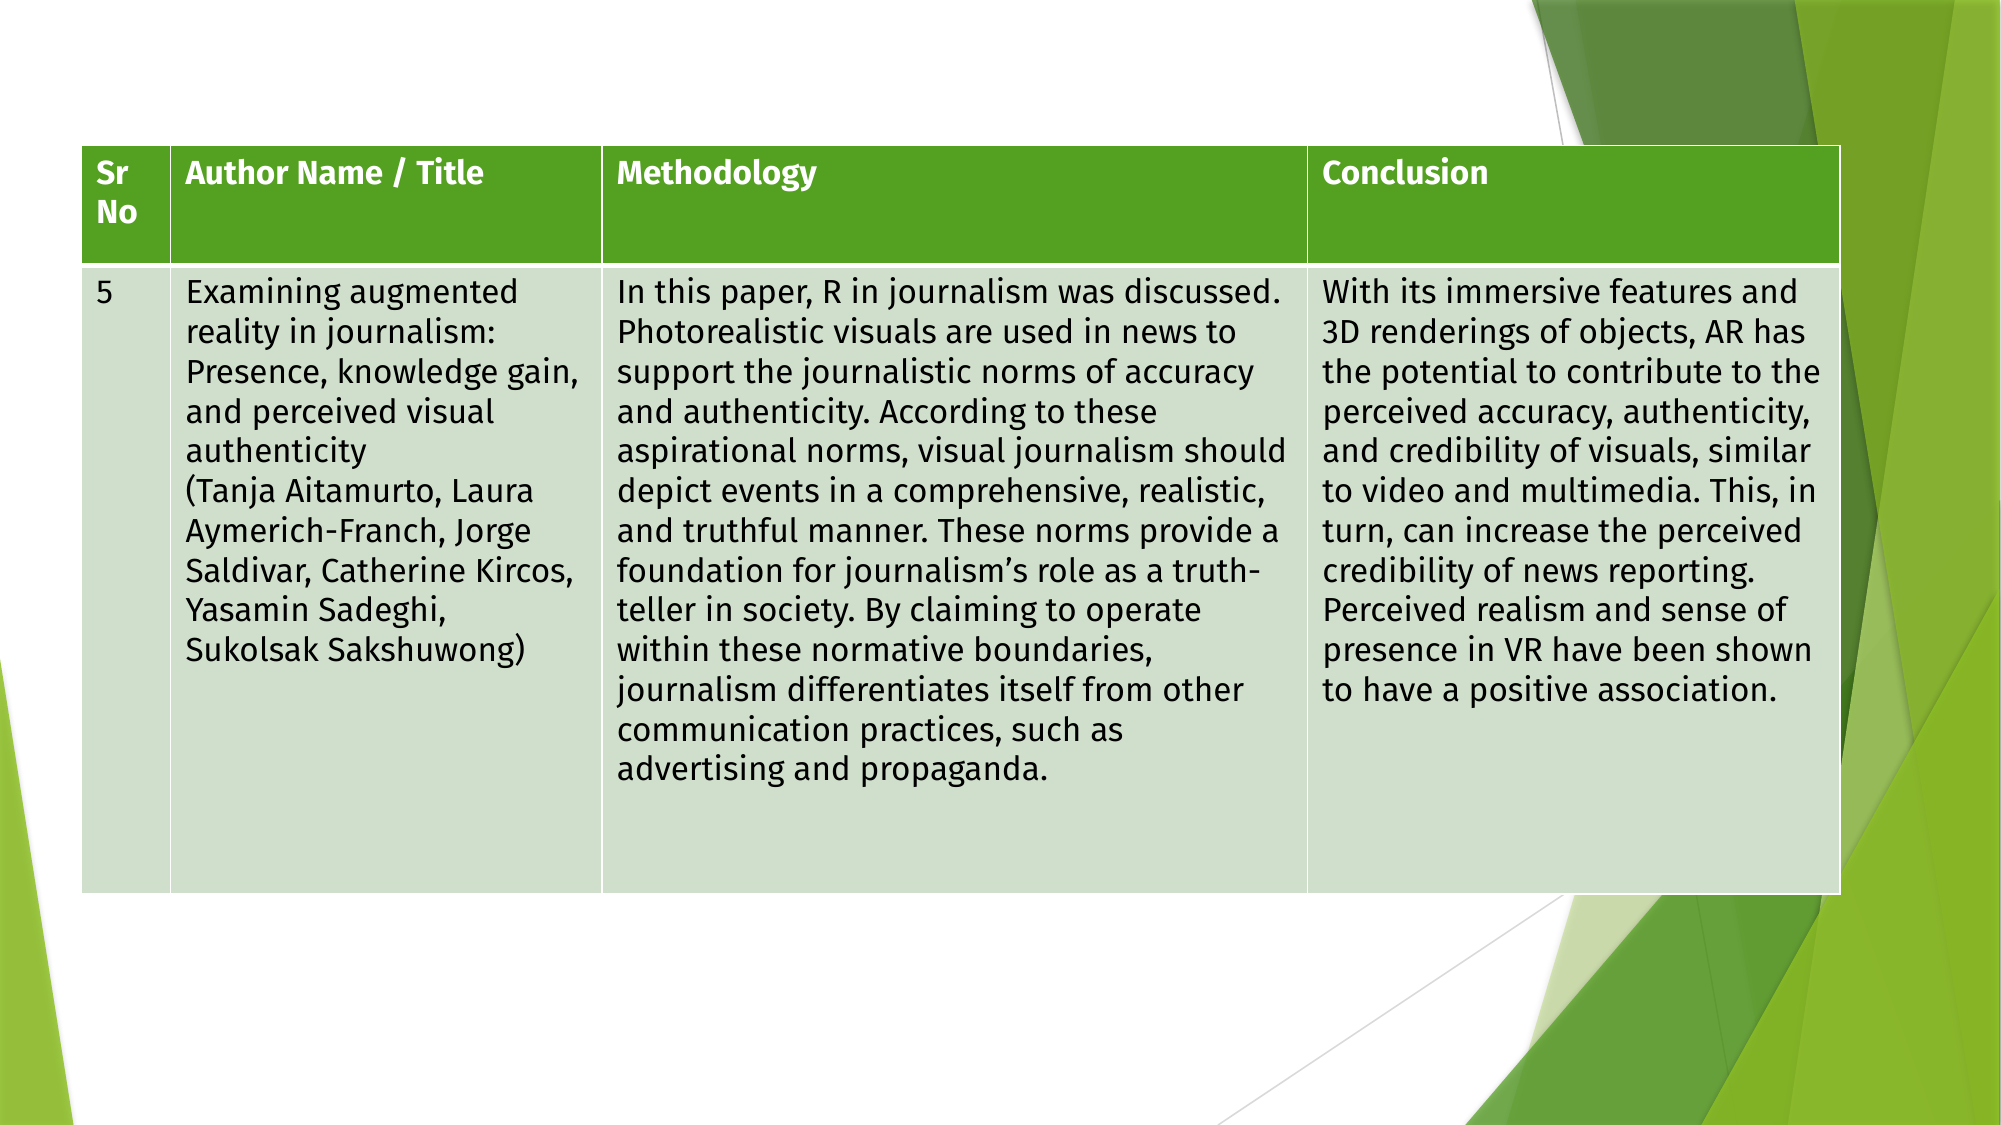

| Sr No | Author Name / Title | Methodology | Conclusion |
| --- | --- | --- | --- |
| 5 | Examining augmented reality in journalism: Presence, knowledge gain, and perceived visual authenticity (Tanja Aitamurto, Laura Aymerich-Franch, Jorge Saldivar, Catherine Kircos, Yasamin Sadeghi, Sukolsak Sakshuwong) | In this paper, R in journalism was discussed. Photorealistic visuals are used in news to support the journalistic norms of accuracy and authenticity. According to these aspirational norms, visual journalism should depict events in a comprehensive, realistic, and truthful manner. These norms provide a foundation for journalism’s role as a truth-teller in society. By claiming to operate within these normative boundaries, journalism differentiates itself from other communication practices, such as advertising and propaganda. | With its immersive features and 3D renderings of objects, AR has the potential to contribute to the perceived accuracy, authenticity, and credibility of visuals, similar to video and multimedia. This, in turn, can increase the perceived credibility of news reporting. Perceived realism and sense of presence in VR have been shown to have a positive association. |